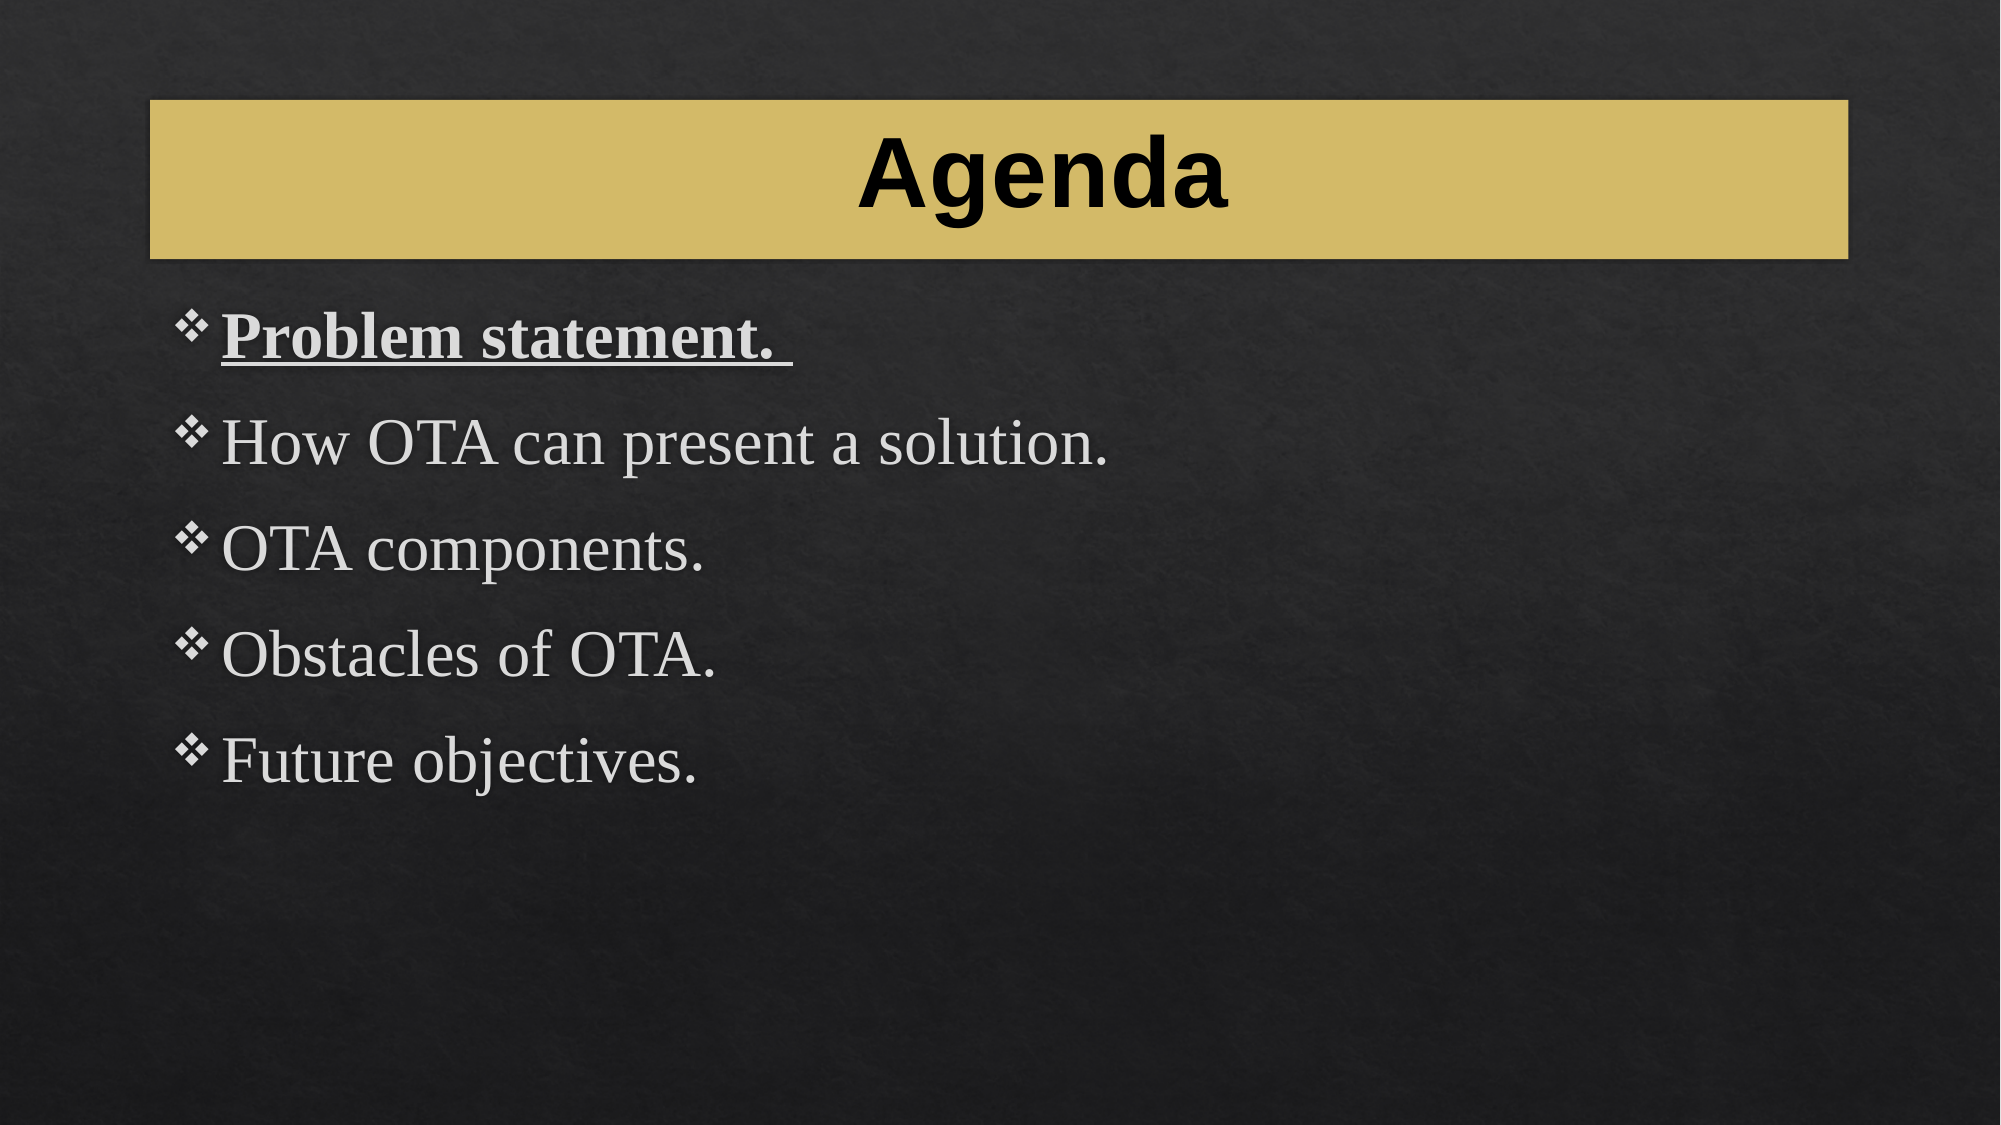

# Agenda
Problem statement.
How OTA can present a solution.
OTA components.
Obstacles of OTA.
Future objectives.